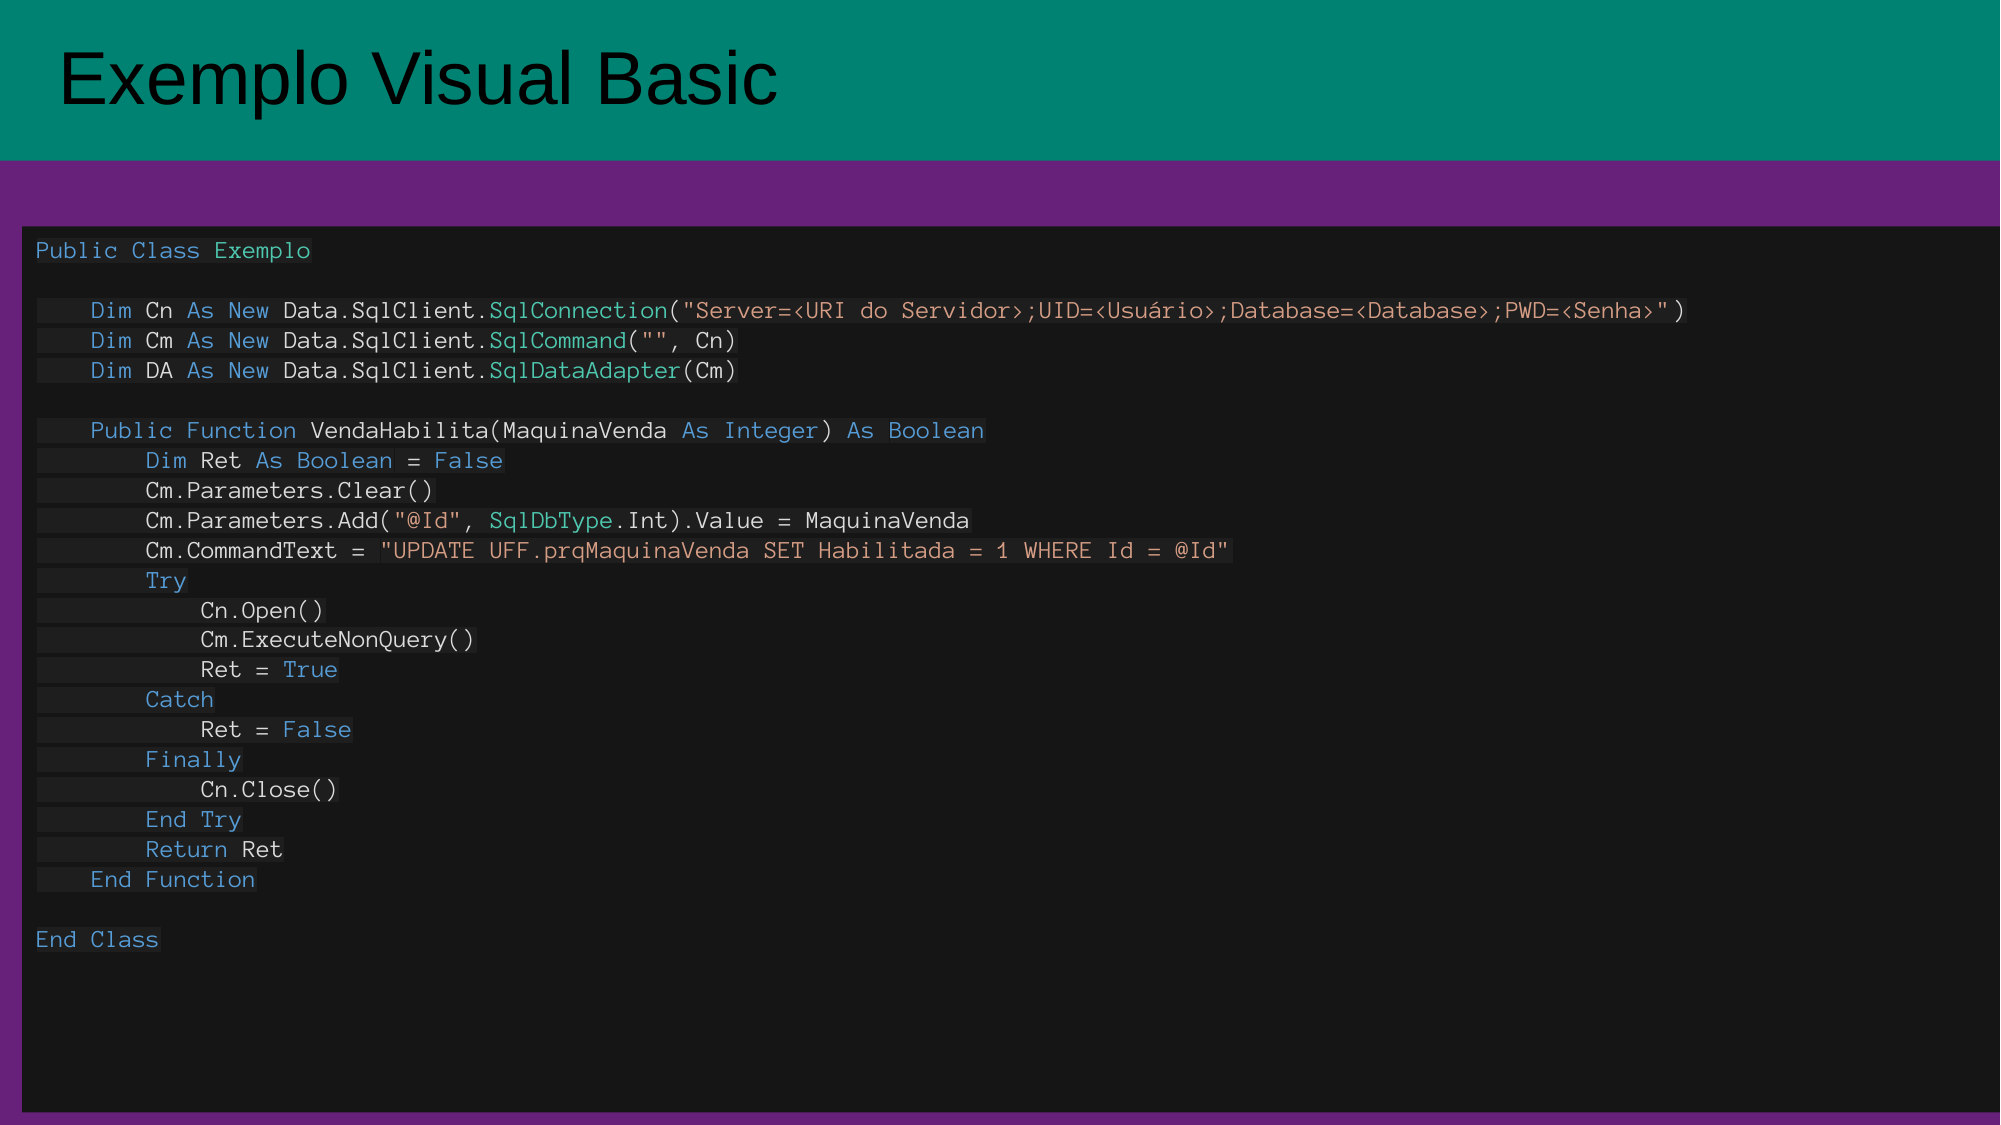

Exemplo Visual Basic
Public Class Exemplo

    Dim Cn As New Data.SqlClient.SqlConnection("Server=<URI do Servidor>;UID=<Usuário>;Database=<Database>;PWD=<Senha>")
    Dim Cm As New Data.SqlClient.SqlCommand("", Cn)
    Dim DA As New Data.SqlClient.SqlDataAdapter(Cm)

    Public Function VendaHabilita(MaquinaVenda As Integer) As Boolean
        Dim Ret As Boolean = False
        Cm.Parameters.Clear()
        Cm.Parameters.Add("@Id", SqlDbType.Int).Value = MaquinaVenda
        Cm.CommandText = "UPDATE UFF.prqMaquinaVenda SET Habilitada = 1 WHERE Id = @Id"
        Try
            Cn.Open()
            Cm.ExecuteNonQuery()
            Ret = True
        Catch
            Ret = False
        Finally
            Cn.Close()
        End Try
        Return Ret
    End Function

End Class